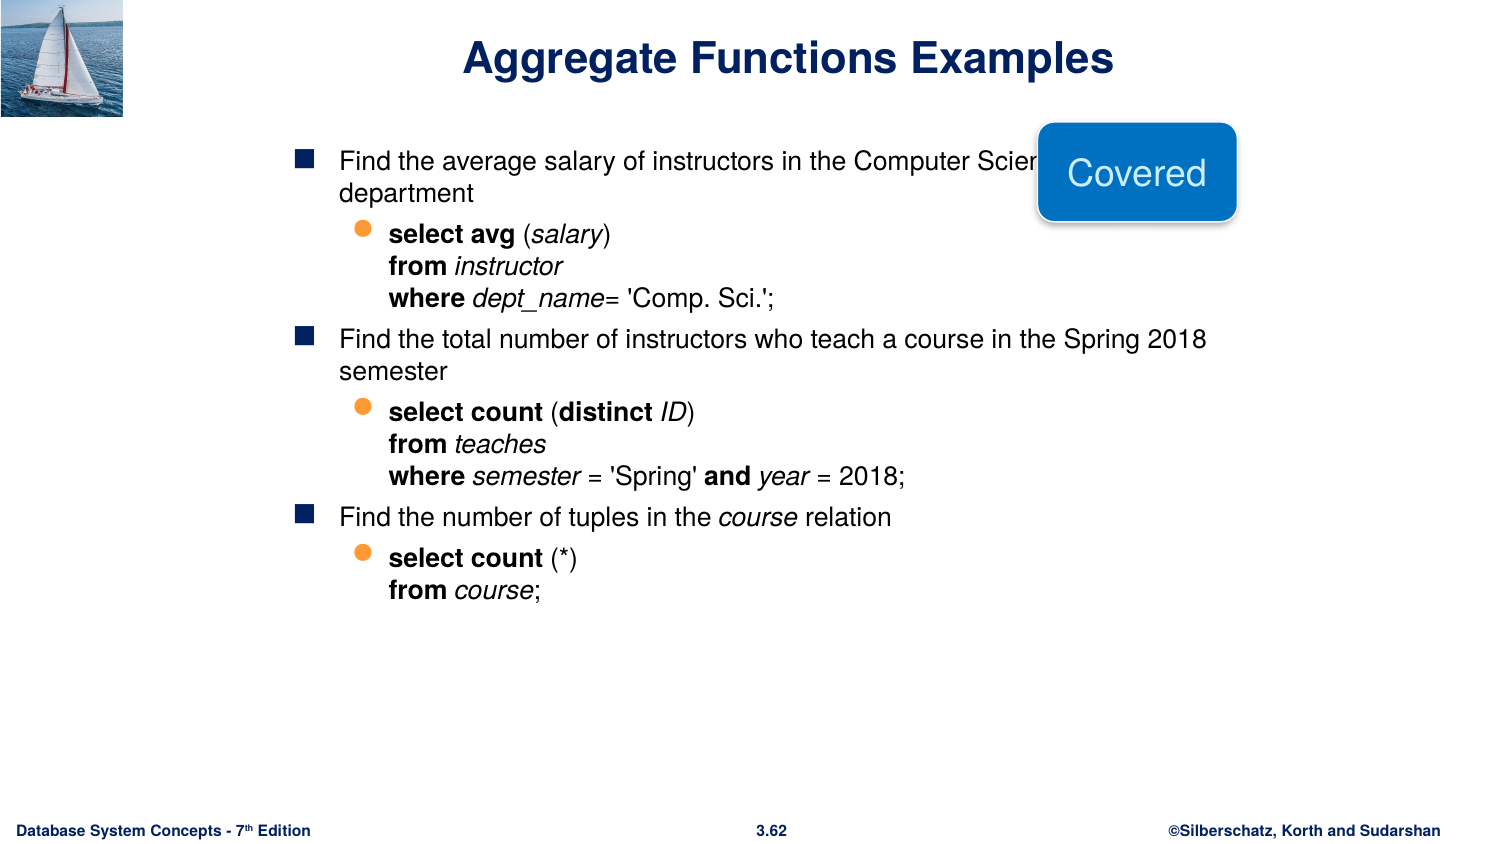

# Aggregate Functions Examples
Covered
Find the average salary of instructors in the Computer Science department
select avg (salary)
from instructor
where dept_name= 'Comp. Sci.';
Find the total number of instructors who teach a course in the Spring 2018 semester
select count (distinct ID)
from teaches
where semester = 'Spring' and year = 2018;
Find the number of tuples in the course relation
select count (*)
from course;